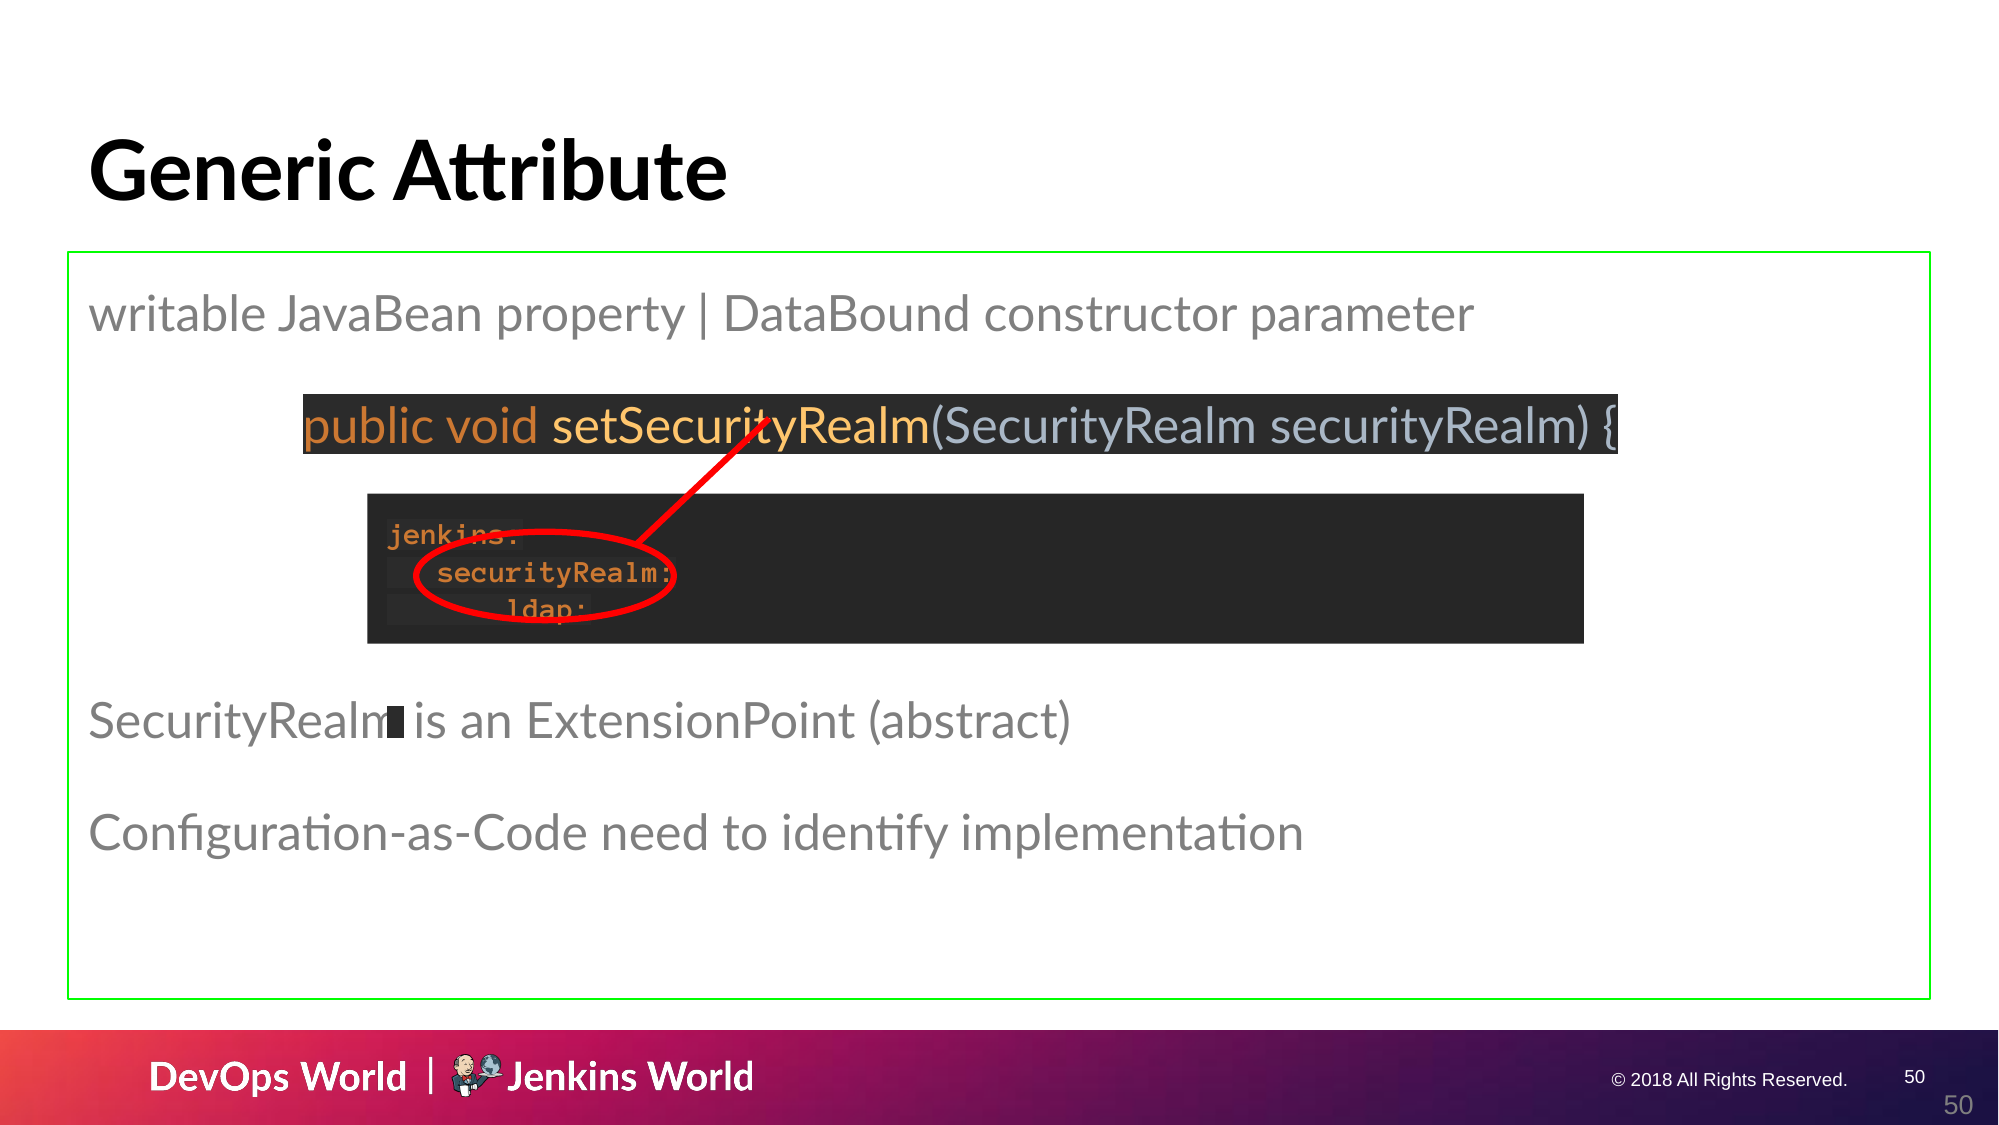

# Generic Attribute
writable JavaBean property | DataBound constructor parameter
public void setSecurityRealm(SecurityRealm securityRealm) {

SecurityRealm is an ExtensionPoint (abstract)
Configuration-as-Code need to identify implementation

jenkins:
   securityRealm:
       ldap:

50